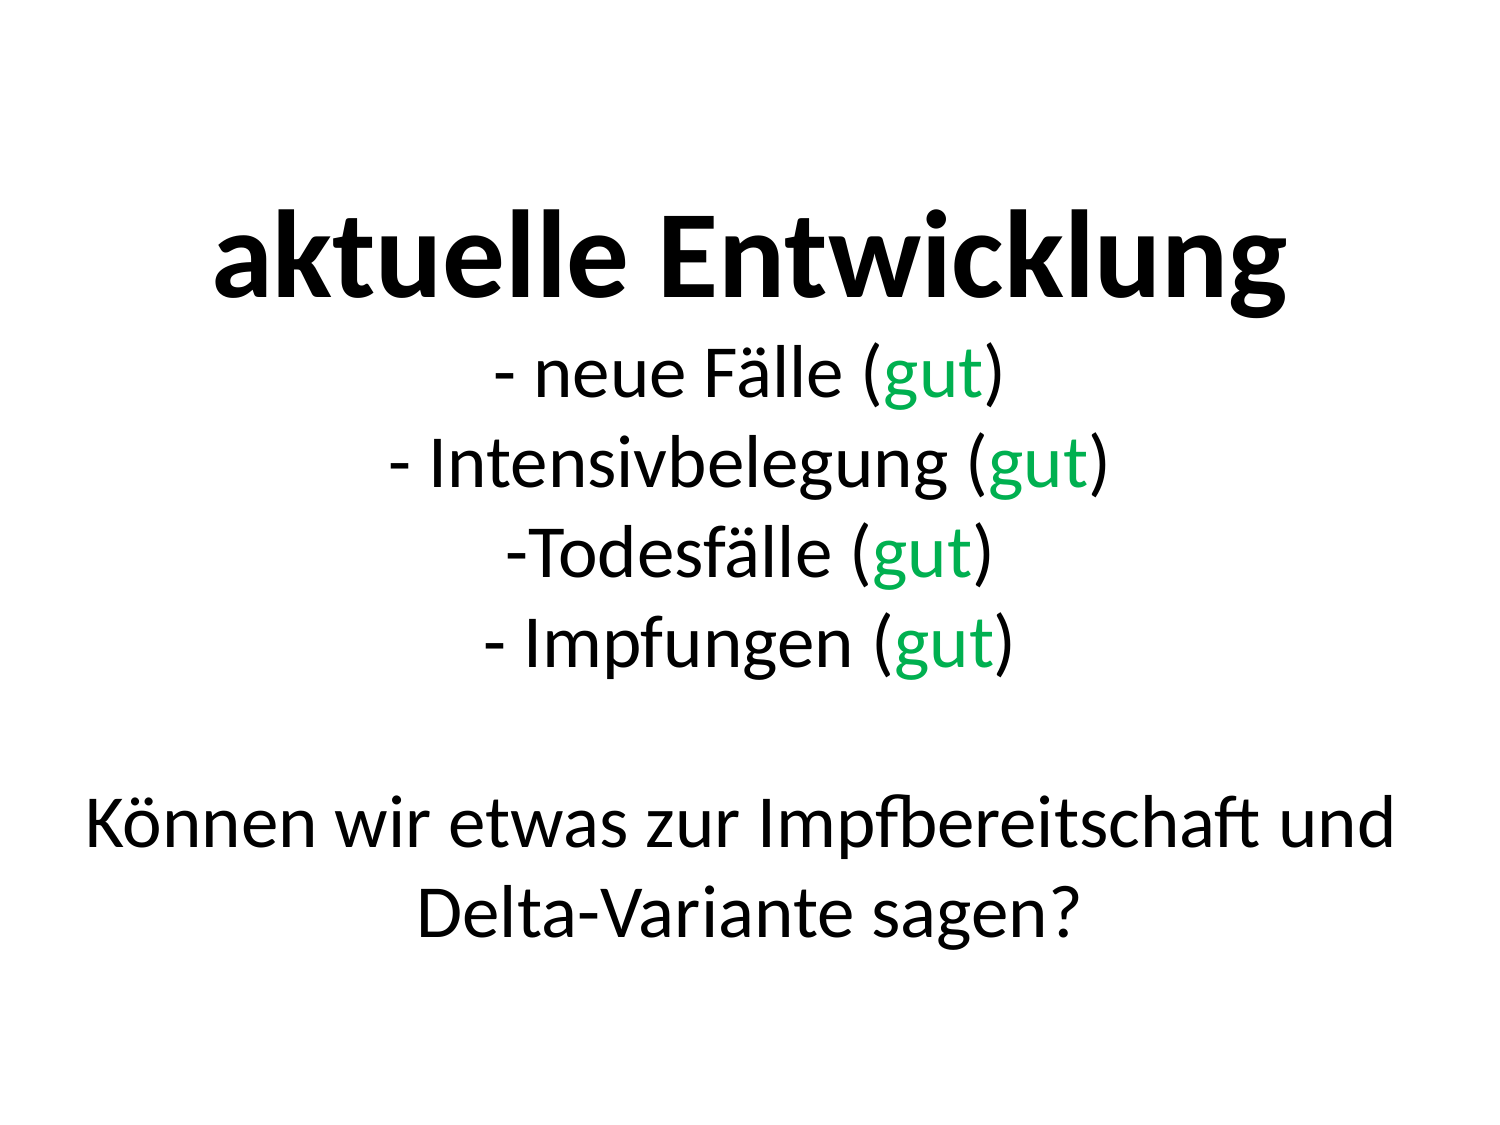

# aktuelle Entwicklung - neue Fälle (gut) - Intensivbelegung (gut) -Todesfälle (gut) - Impfungen (gut) Können wir etwas zur Impfbereitschaft und Delta-Variante sagen?